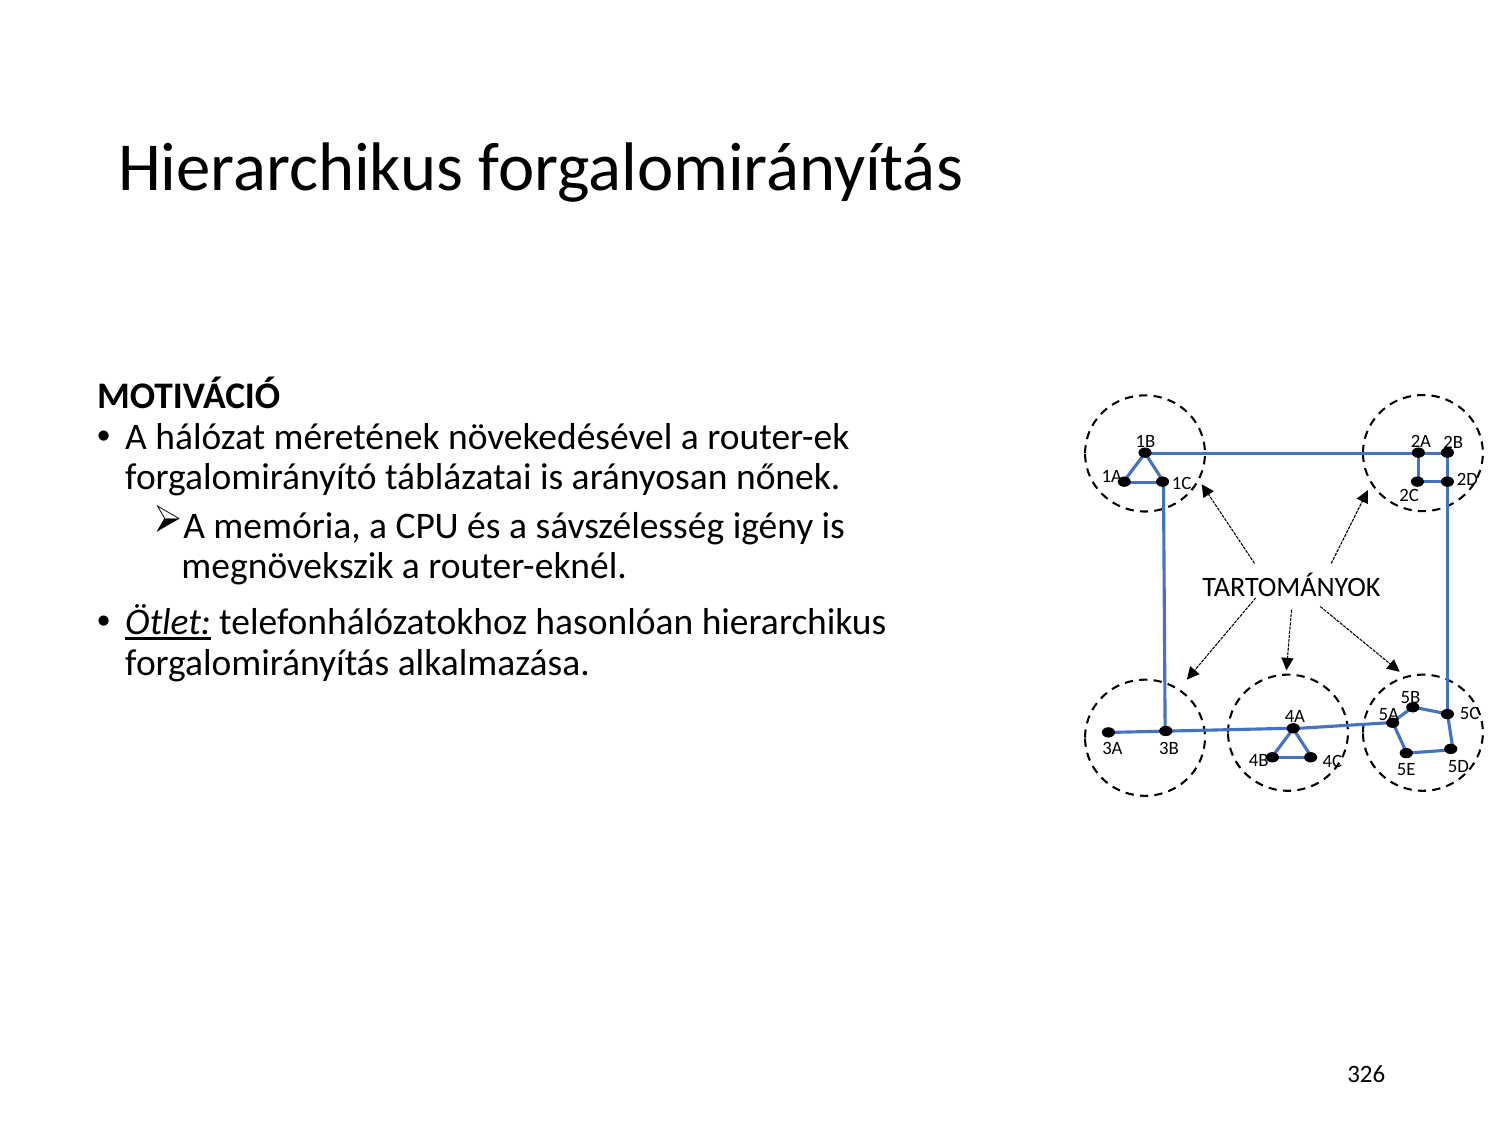

# Hierarchikus forgalomirányítás
Motiváció
A hálózat méretének növekedésével a router-ek forgalomirányító táblázatai is arányosan nőnek.
A memória, a CPU és a sávszélesség igény is megnövekszik a router-eknél.
Ötlet: telefonhálózatokhoz hasonlóan hierarchikus forgalomirányítás alkalmazása.

2A
1B
2B

1A
2D
1C
2C

tartományok

5B

5C
5A
4A

3A
3B

4B
4C

5D

5E

326